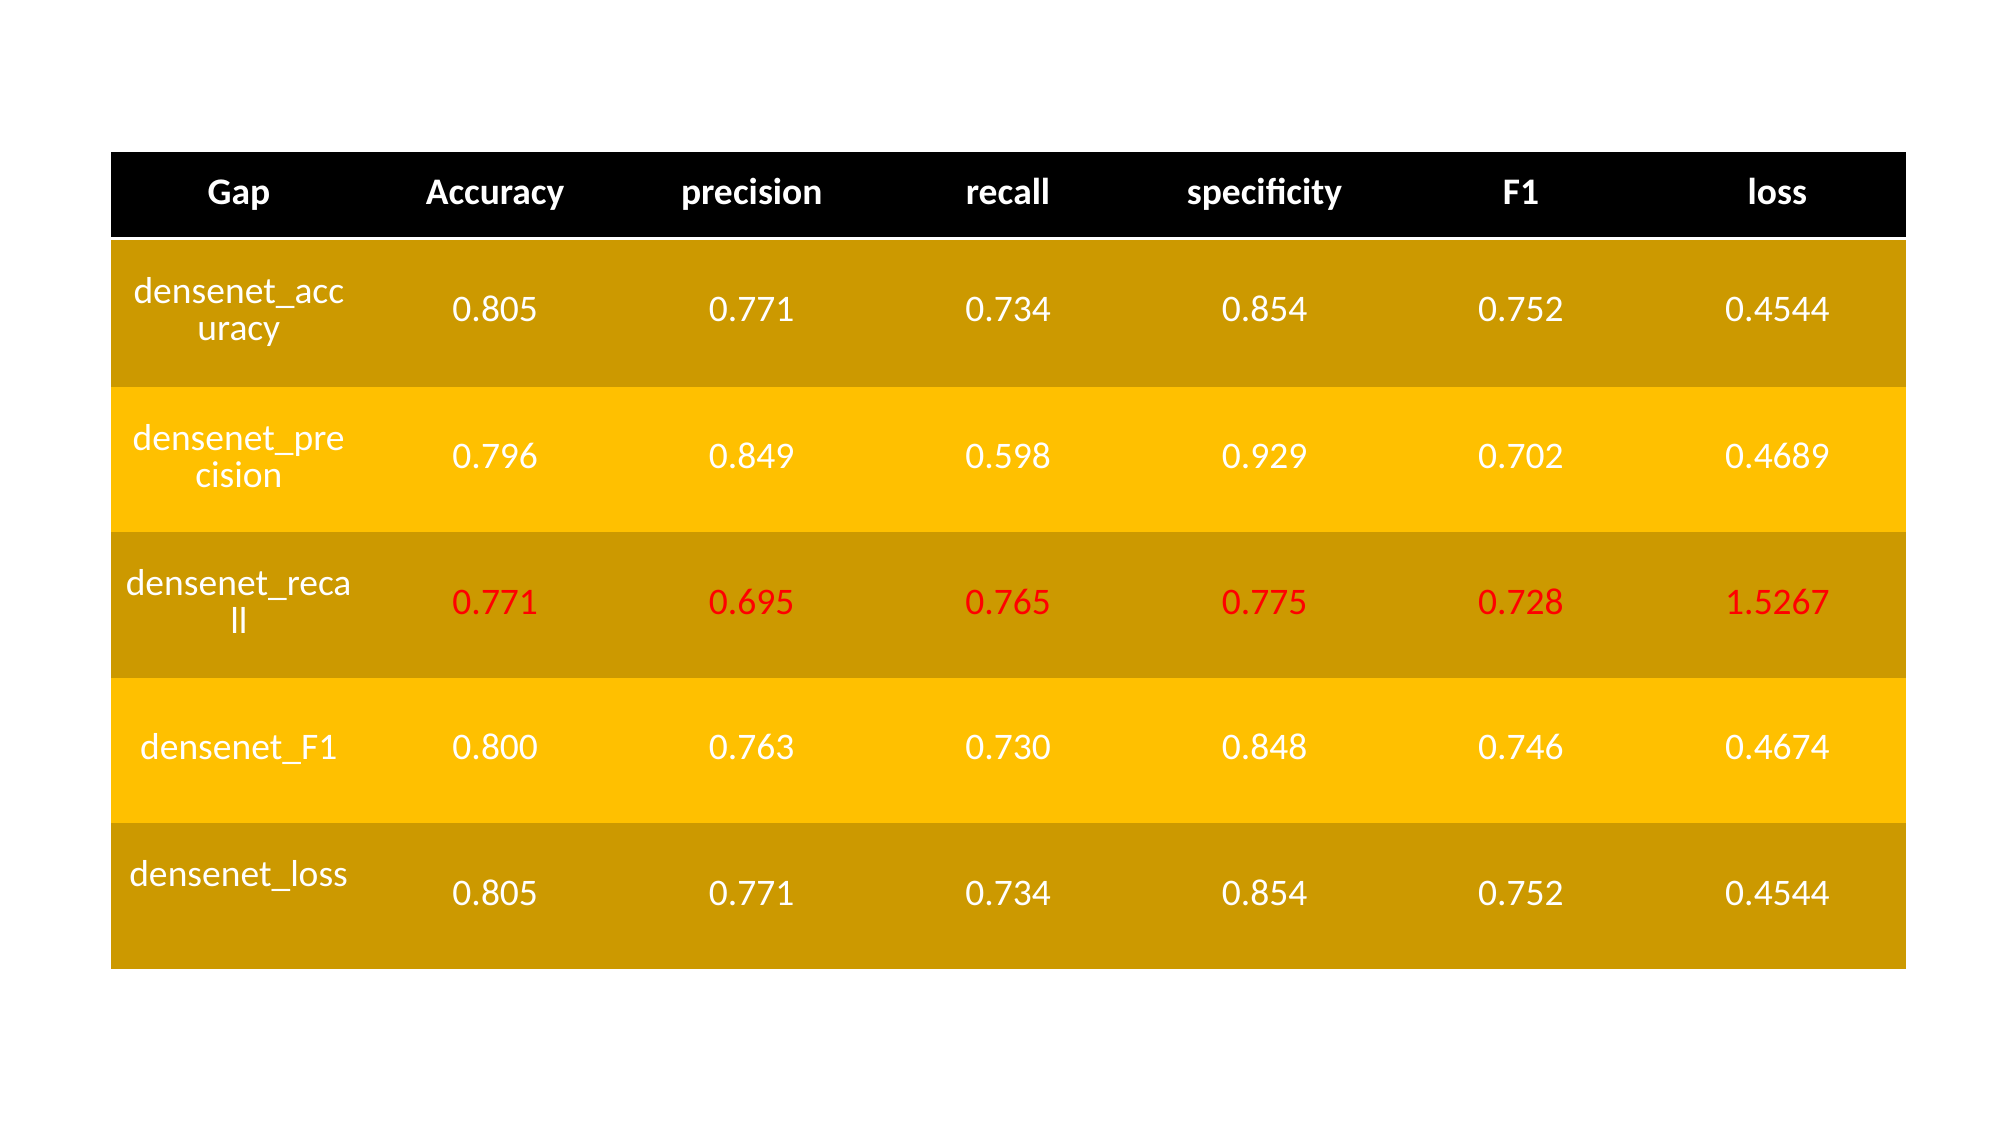

| Gap | Accuracy | precision | recall | specificity | F1 | loss |
| --- | --- | --- | --- | --- | --- | --- |
| densenet\_accuracy | 0.805 | 0.771 | 0.734 | 0.854 | 0.752 | 0.4544 |
| densenet\_precision | 0.796 | 0.849 | 0.598 | 0.929 | 0.702 | 0.4689 |
| densenet\_recall | 0.771 | 0.695 | 0.765 | 0.775 | 0.728 | 1.5267 |
| densenet\_F1 | 0.800 | 0.763 | 0.730 | 0.848 | 0.746 | 0.4674 |
| densenet\_loss | 0.805 | 0.771 | 0.734 | 0.854 | 0.752 | 0.4544 |